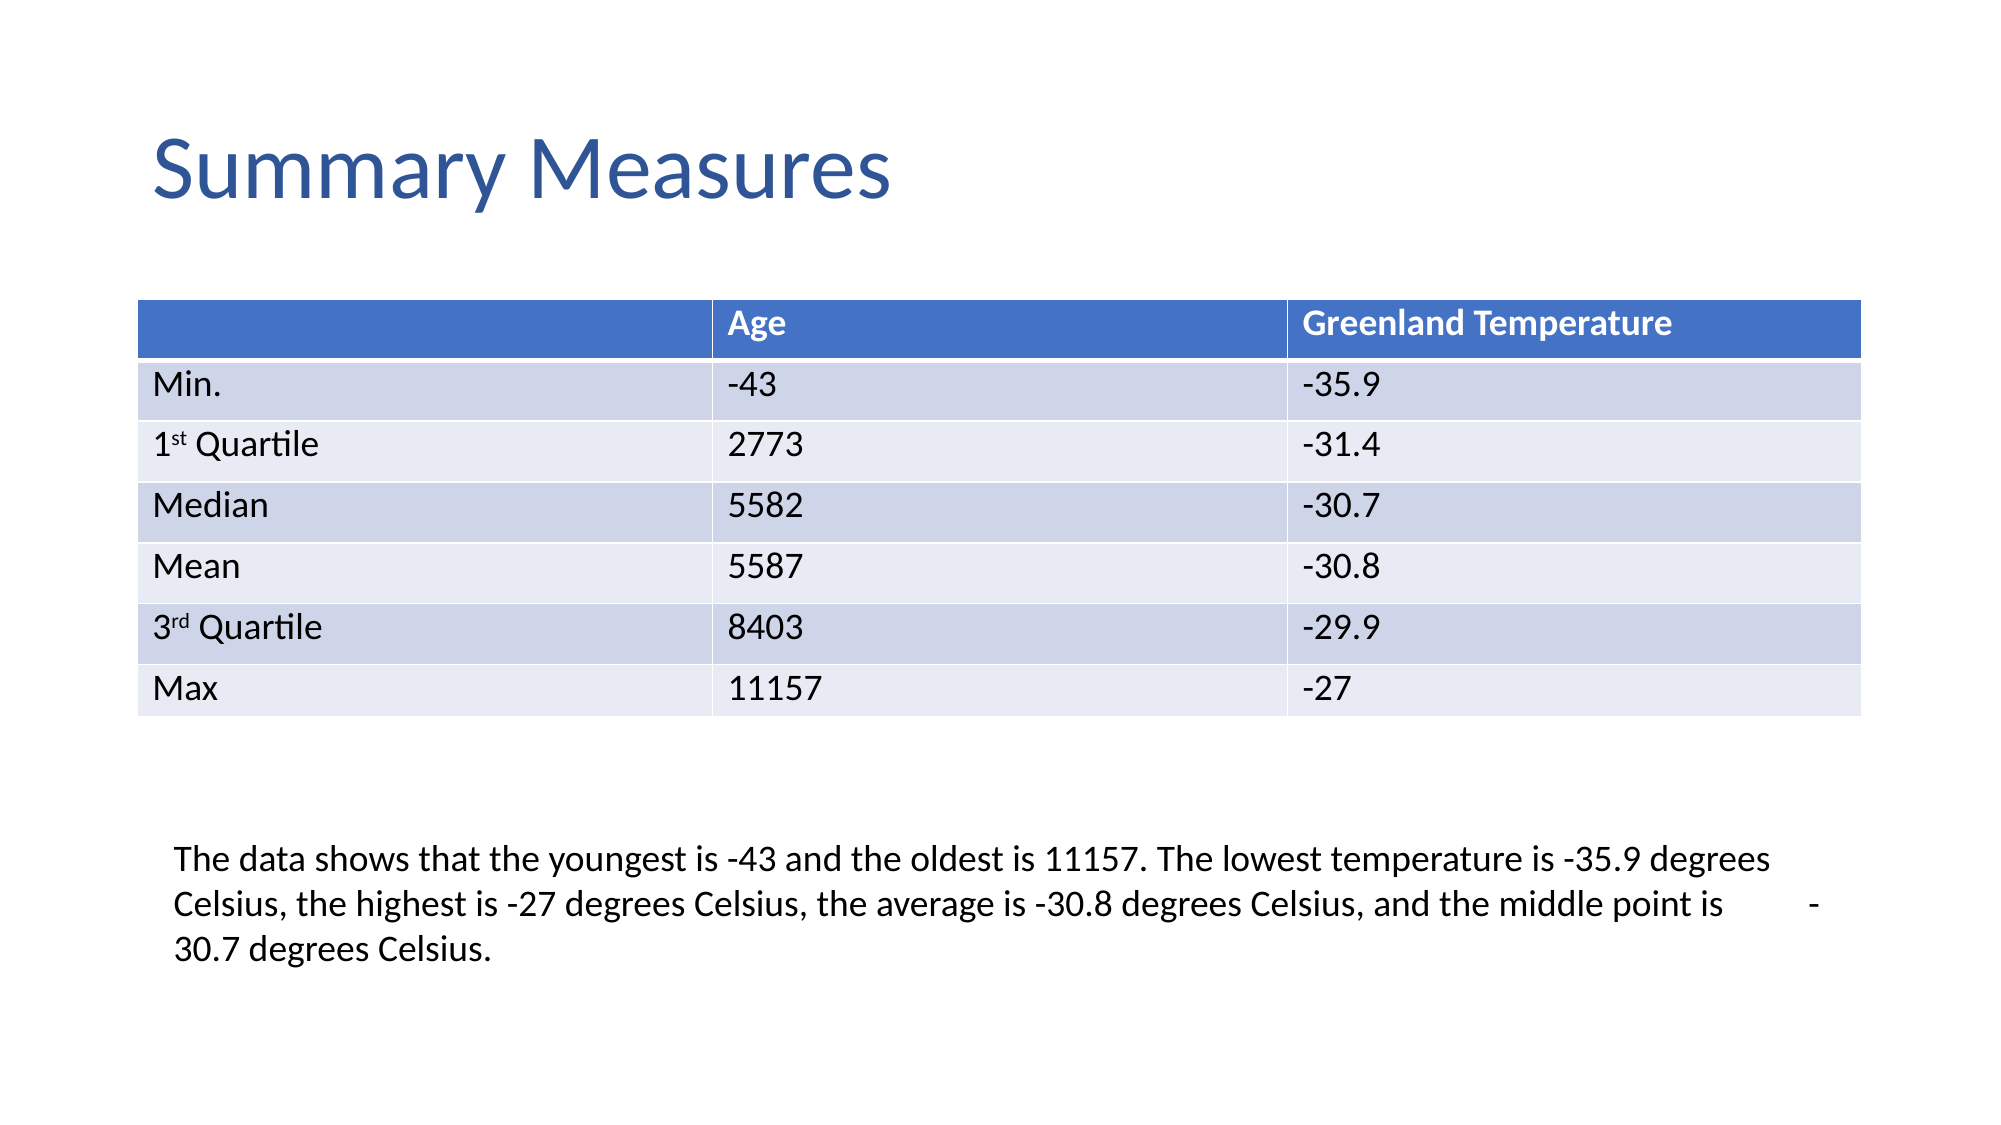

# Summary Measures
|  | Age | Greenland Temperature |
| --- | --- | --- |
| Min. | -43 | -35.9 |
| 1st Quartile | 2773 | -31.4 |
| Median | 5582 | -30.7 |
| Mean | 5587 | -30.8 |
| 3rd Quartile | 8403 | -29.9 |
| Max | 11157 | -27 |
The data shows that the youngest is -43 and the oldest is 11157. The lowest temperature is -35.9 degrees Celsius, the highest is -27 degrees Celsius, the average is -30.8 degrees Celsius, and the middle point is          -30.7 degrees Celsius.